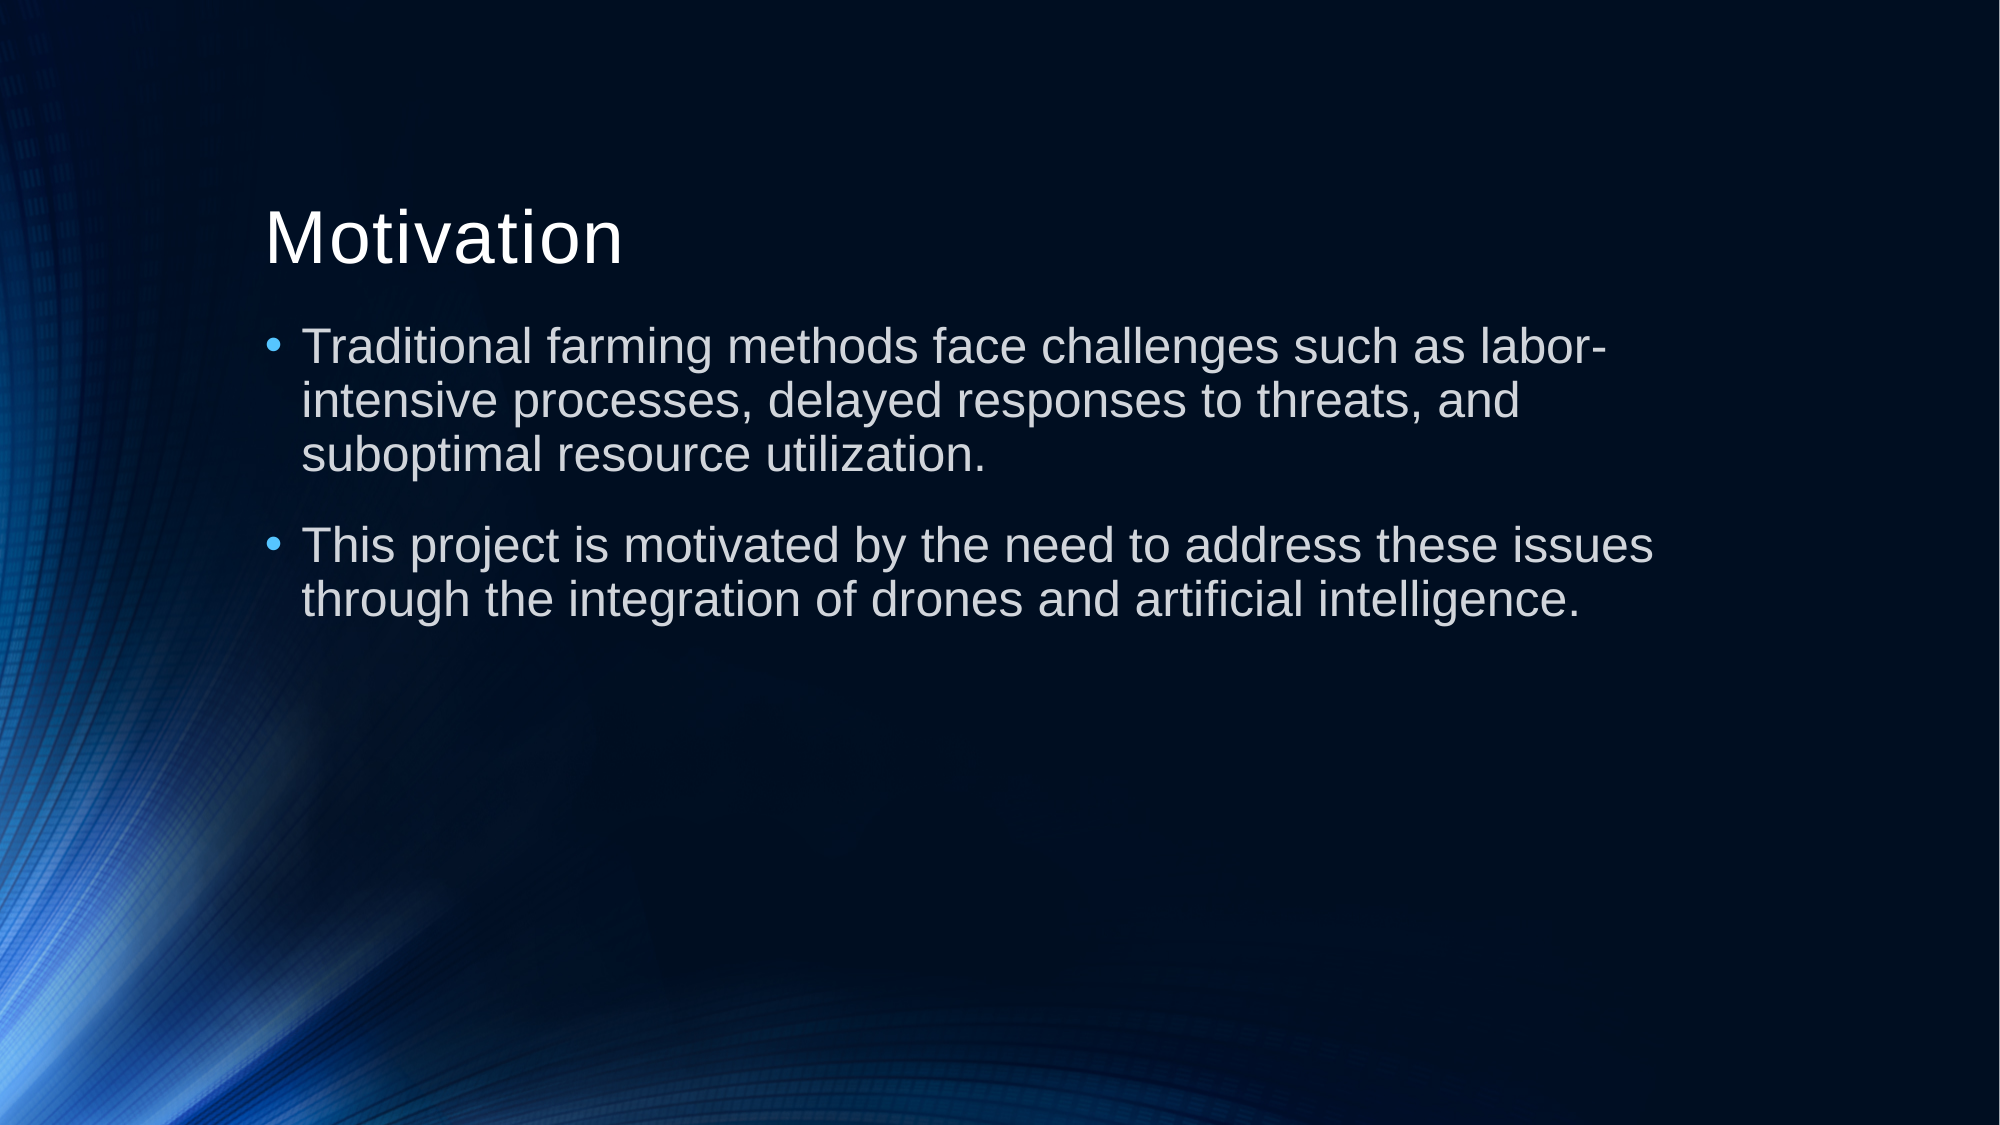

# Motivation
Traditional farming methods face challenges such as labor-intensive processes, delayed responses to threats, and suboptimal resource utilization.
This project is motivated by the need to address these issues through the integration of drones and artificial intelligence.